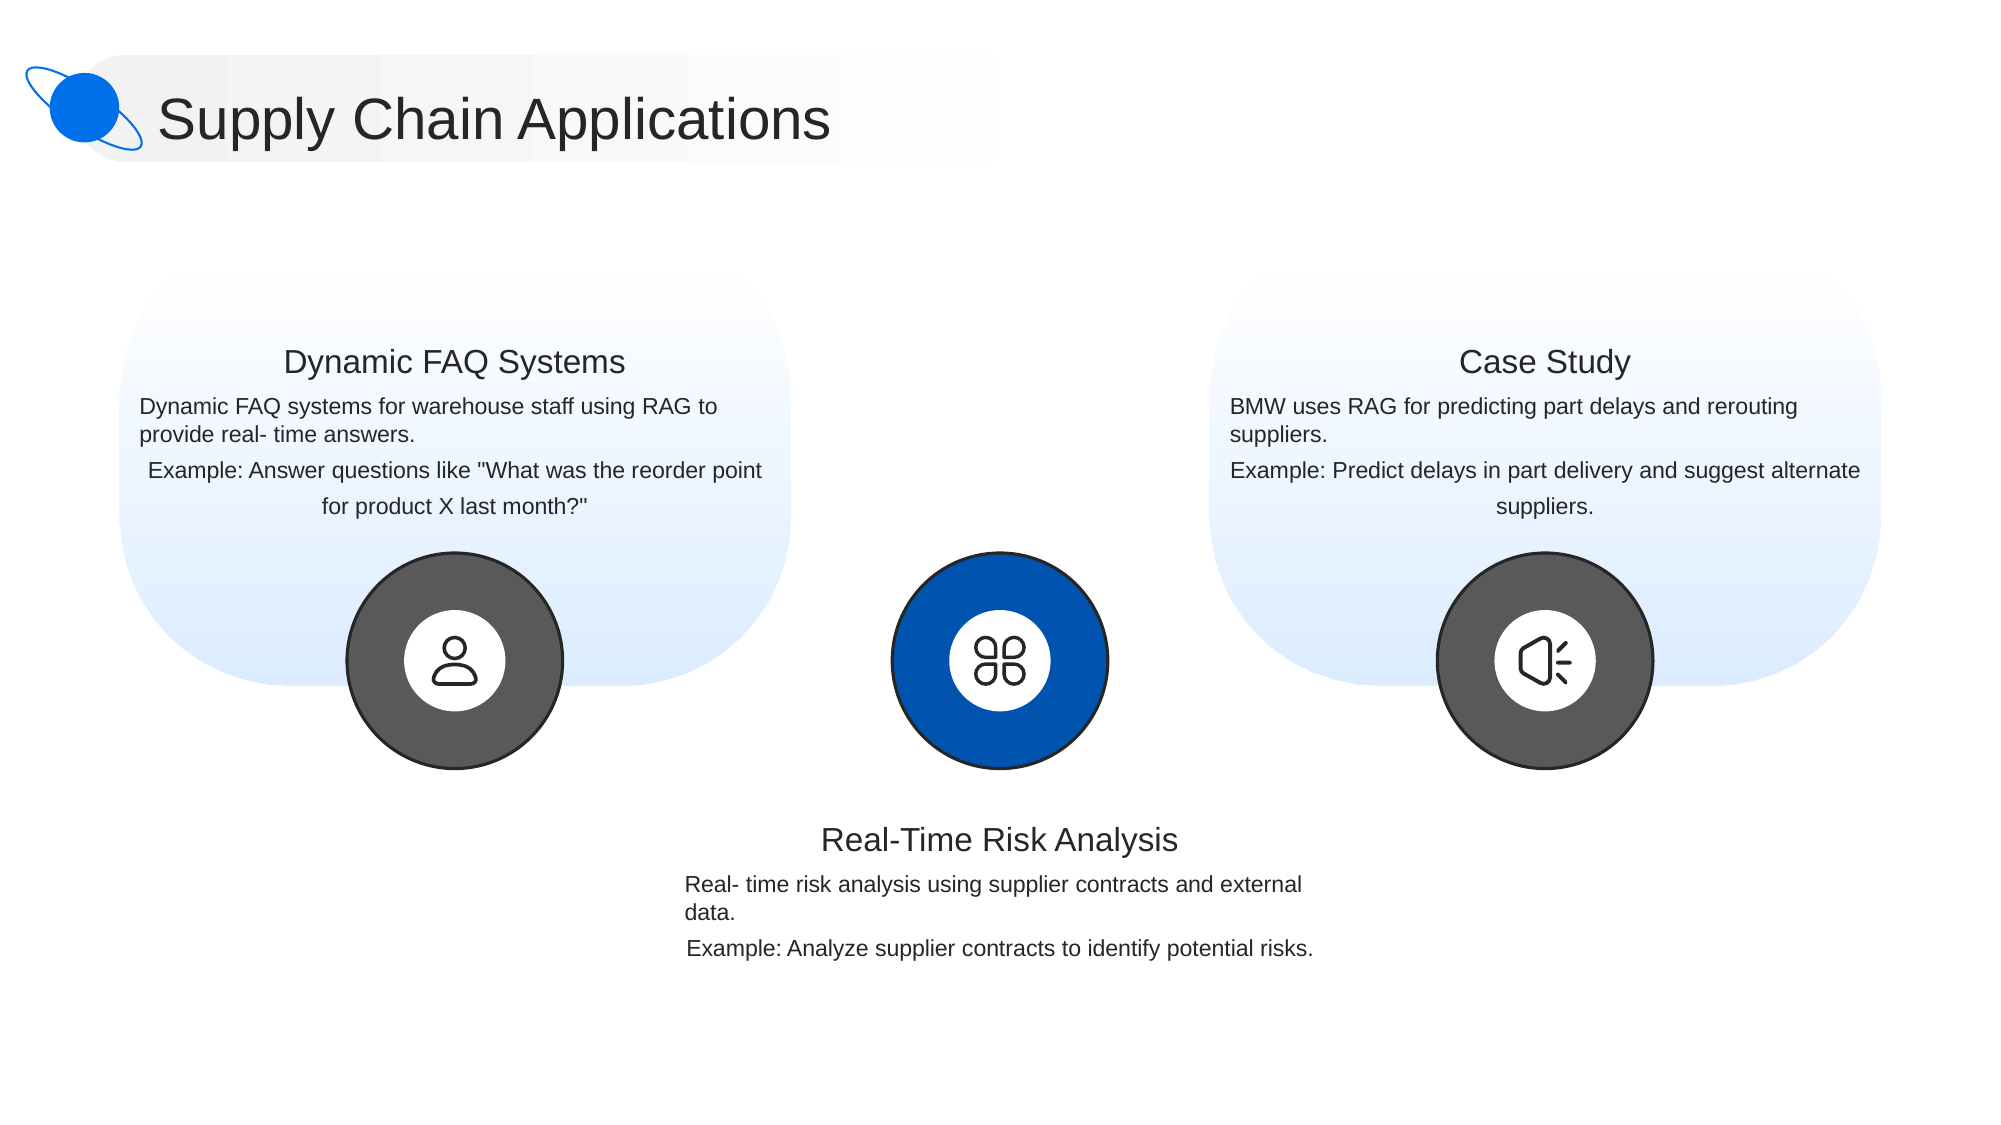

Supply Chain Applications

Dynamic FAQ Systems
Case Study
Dynamic FAQ systems for warehouse staff using RAG to provide real- time answers.
Example: Answer questions like "What was the reorder point for product X last month?"
BMW uses RAG for predicting part delays and rerouting suppliers.
Example: Predict delays in part delivery and suggest alternate suppliers.

Real-Time Risk Analysis
Real- time risk analysis using supplier contracts and external data.
Example: Analyze supplier contracts to identify potential risks.